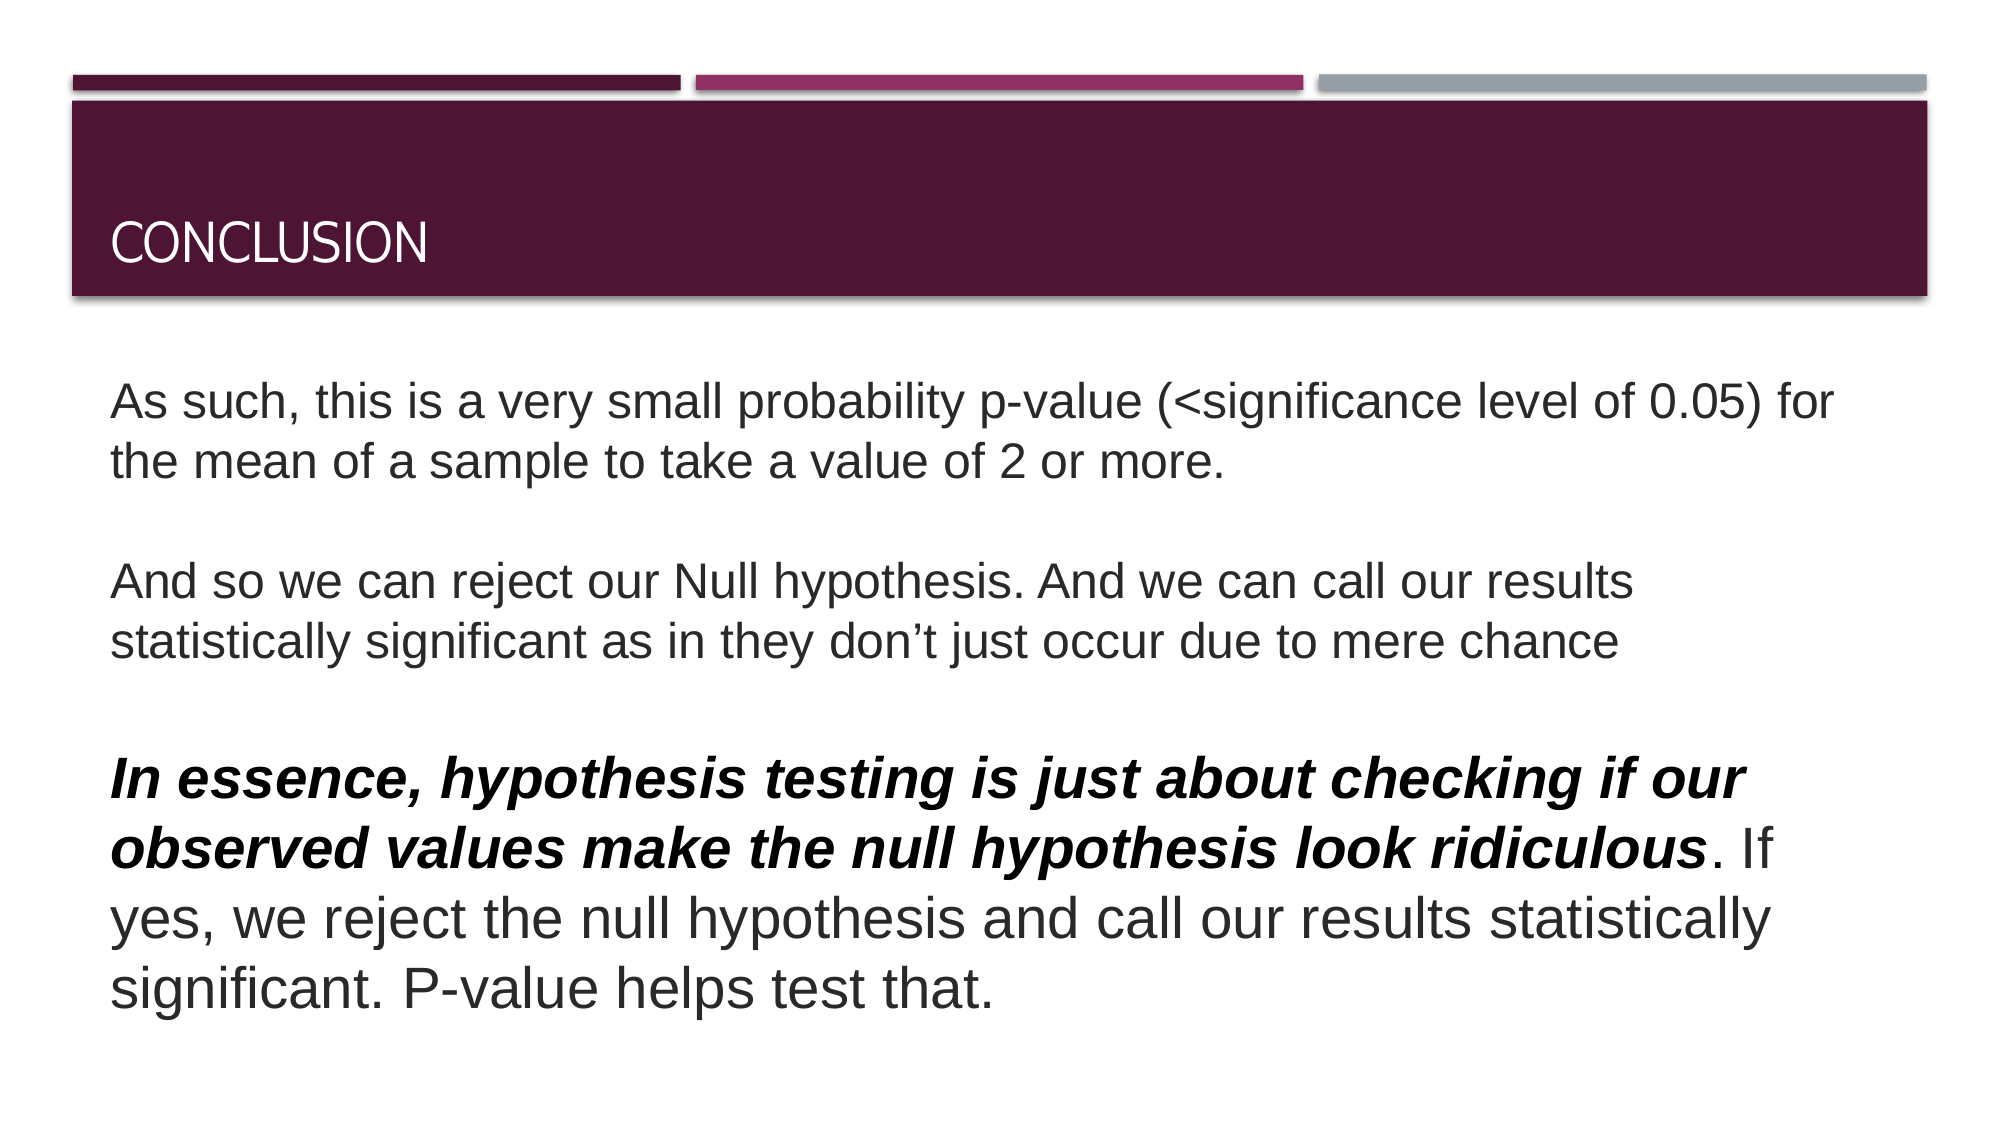

# Conclusion
As such, this is a very small probability p-value (<significance level of 0.05) for the mean of a sample to take a value of 2 or more.

And so we can reject our Null hypothesis. And we can call our results statistically significant as in they don’t just occur due to mere chance
In essence, hypothesis testing is just about checking if our observed values make the null hypothesis look ridiculous. If yes, we reject the null hypothesis and call our results statistically significant. P-value helps test that.